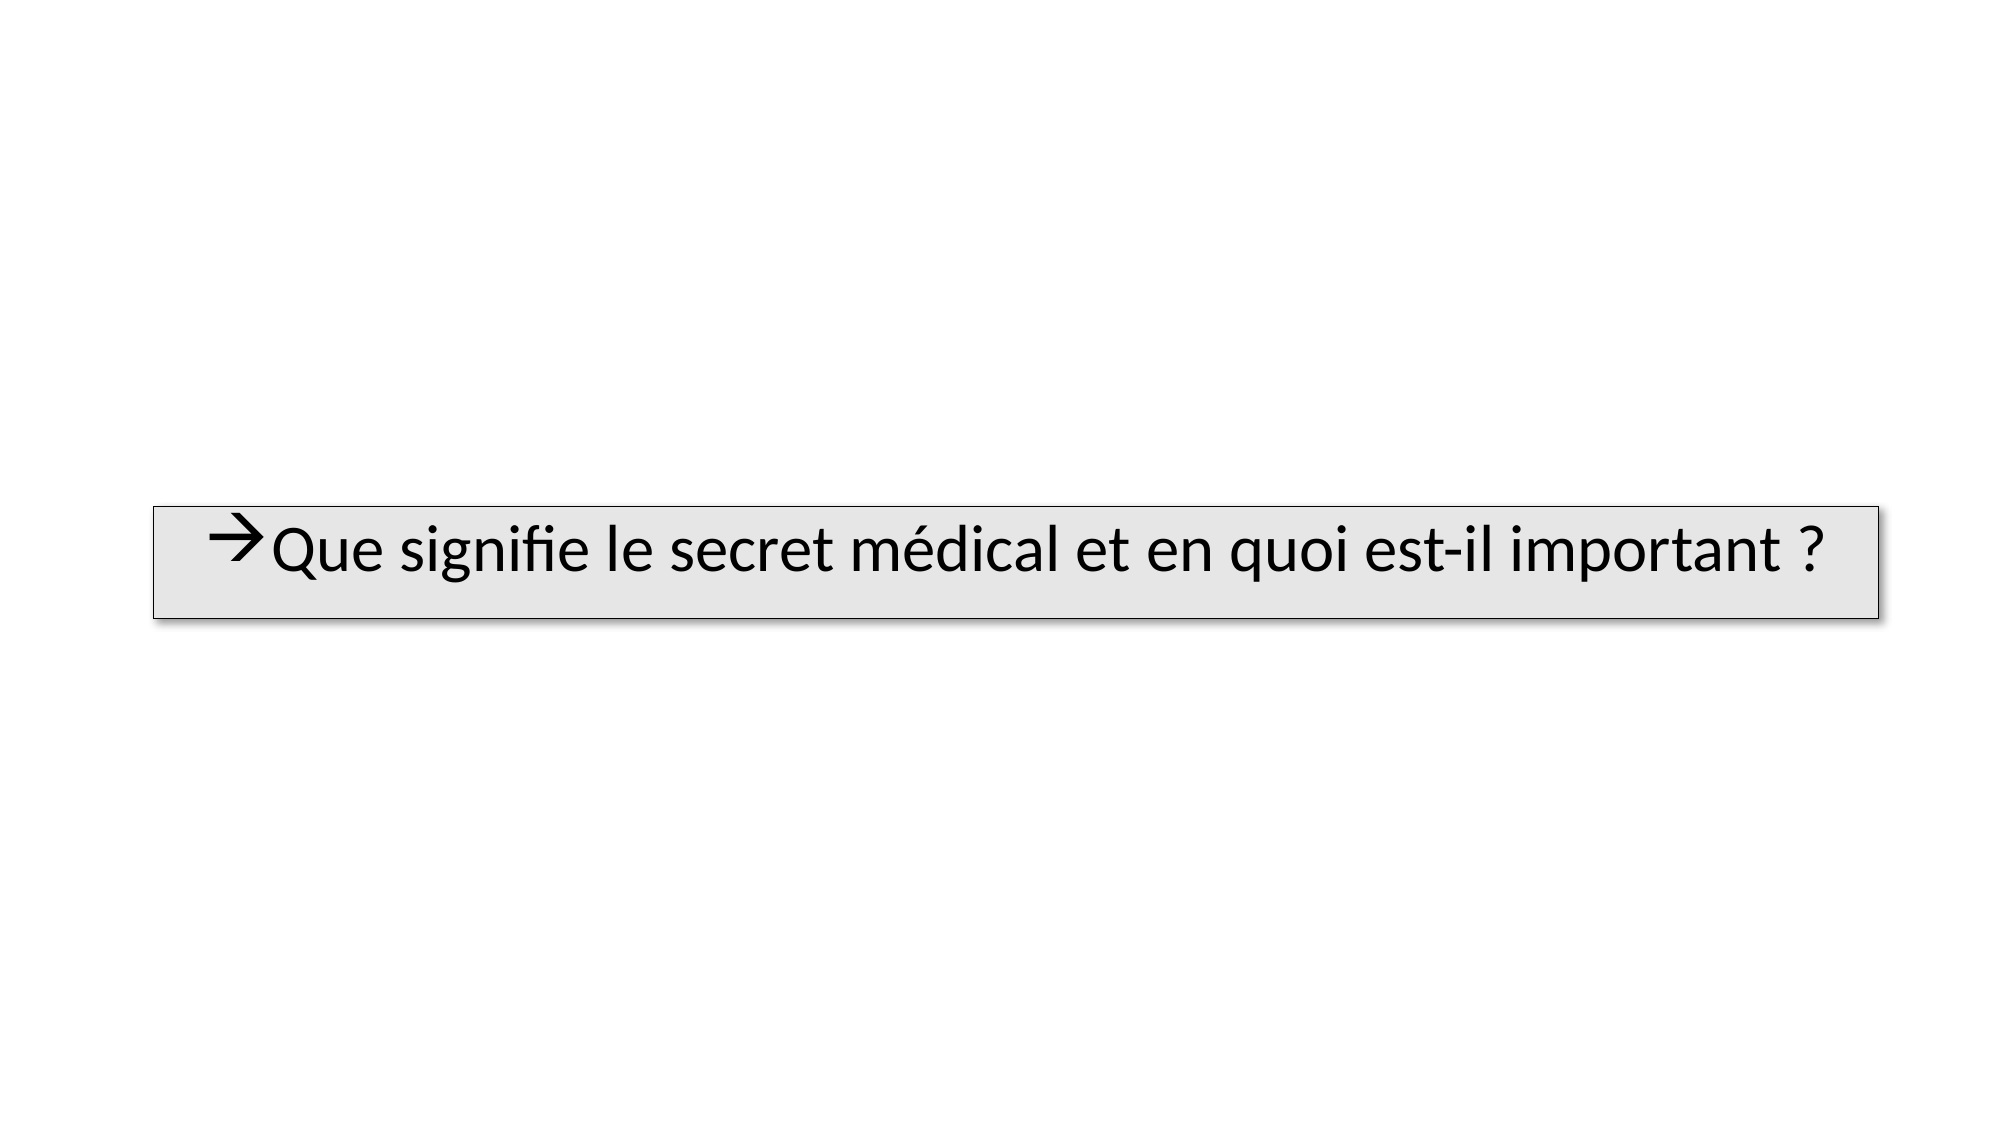

Que signifie le secret médical et en quoi est-il important ?